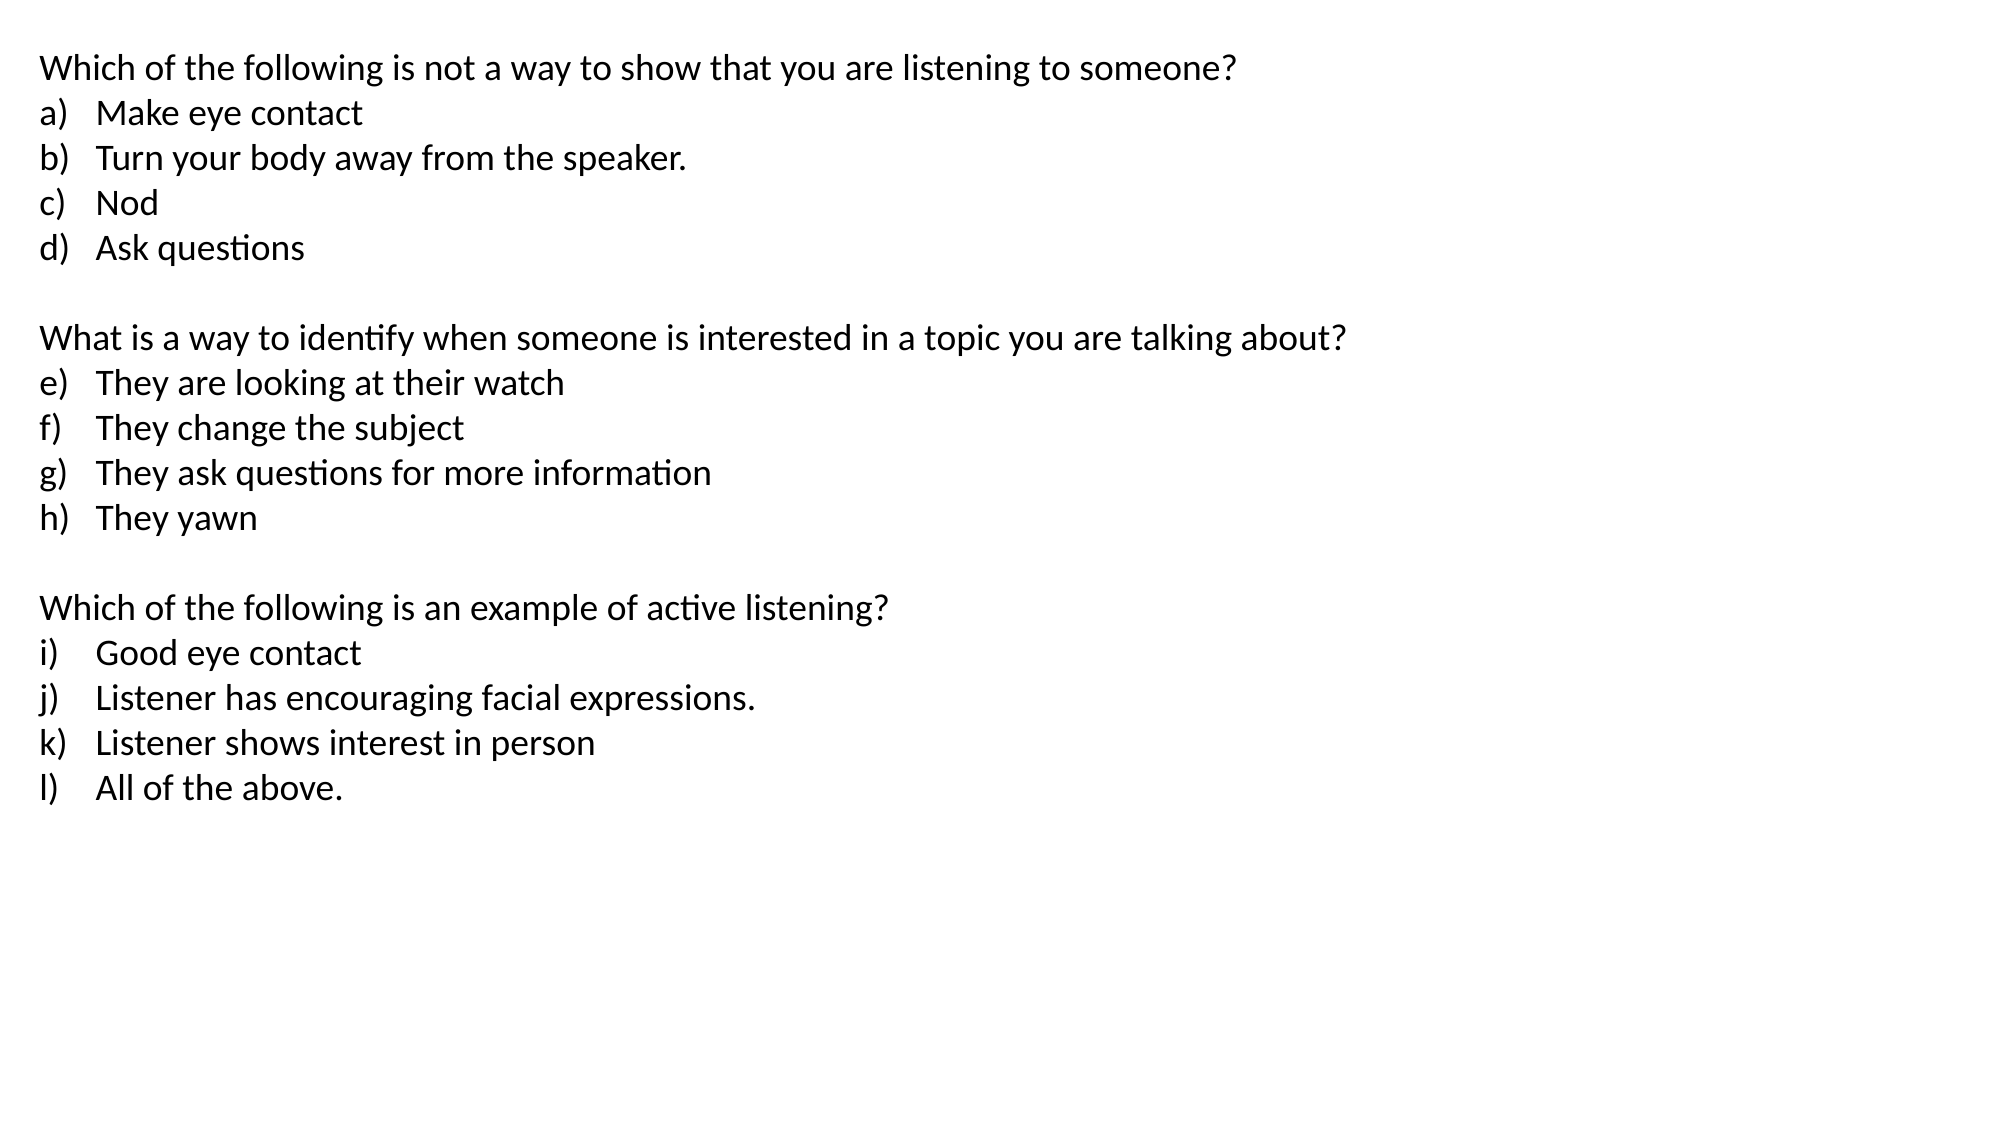

Which of the following is not a way to show that you are listening to someone?
Make eye contact
Turn your body away from the speaker.
Nod
Ask questions

What is a way to identify when someone is interested in a topic you are talking about?
They are looking at their watch
They change the subject
They ask questions for more information
They yawn

Which of the following is an example of active listening?
Good eye contact
Listener has encouraging facial expressions.
Listener shows interest in person
All of the above.